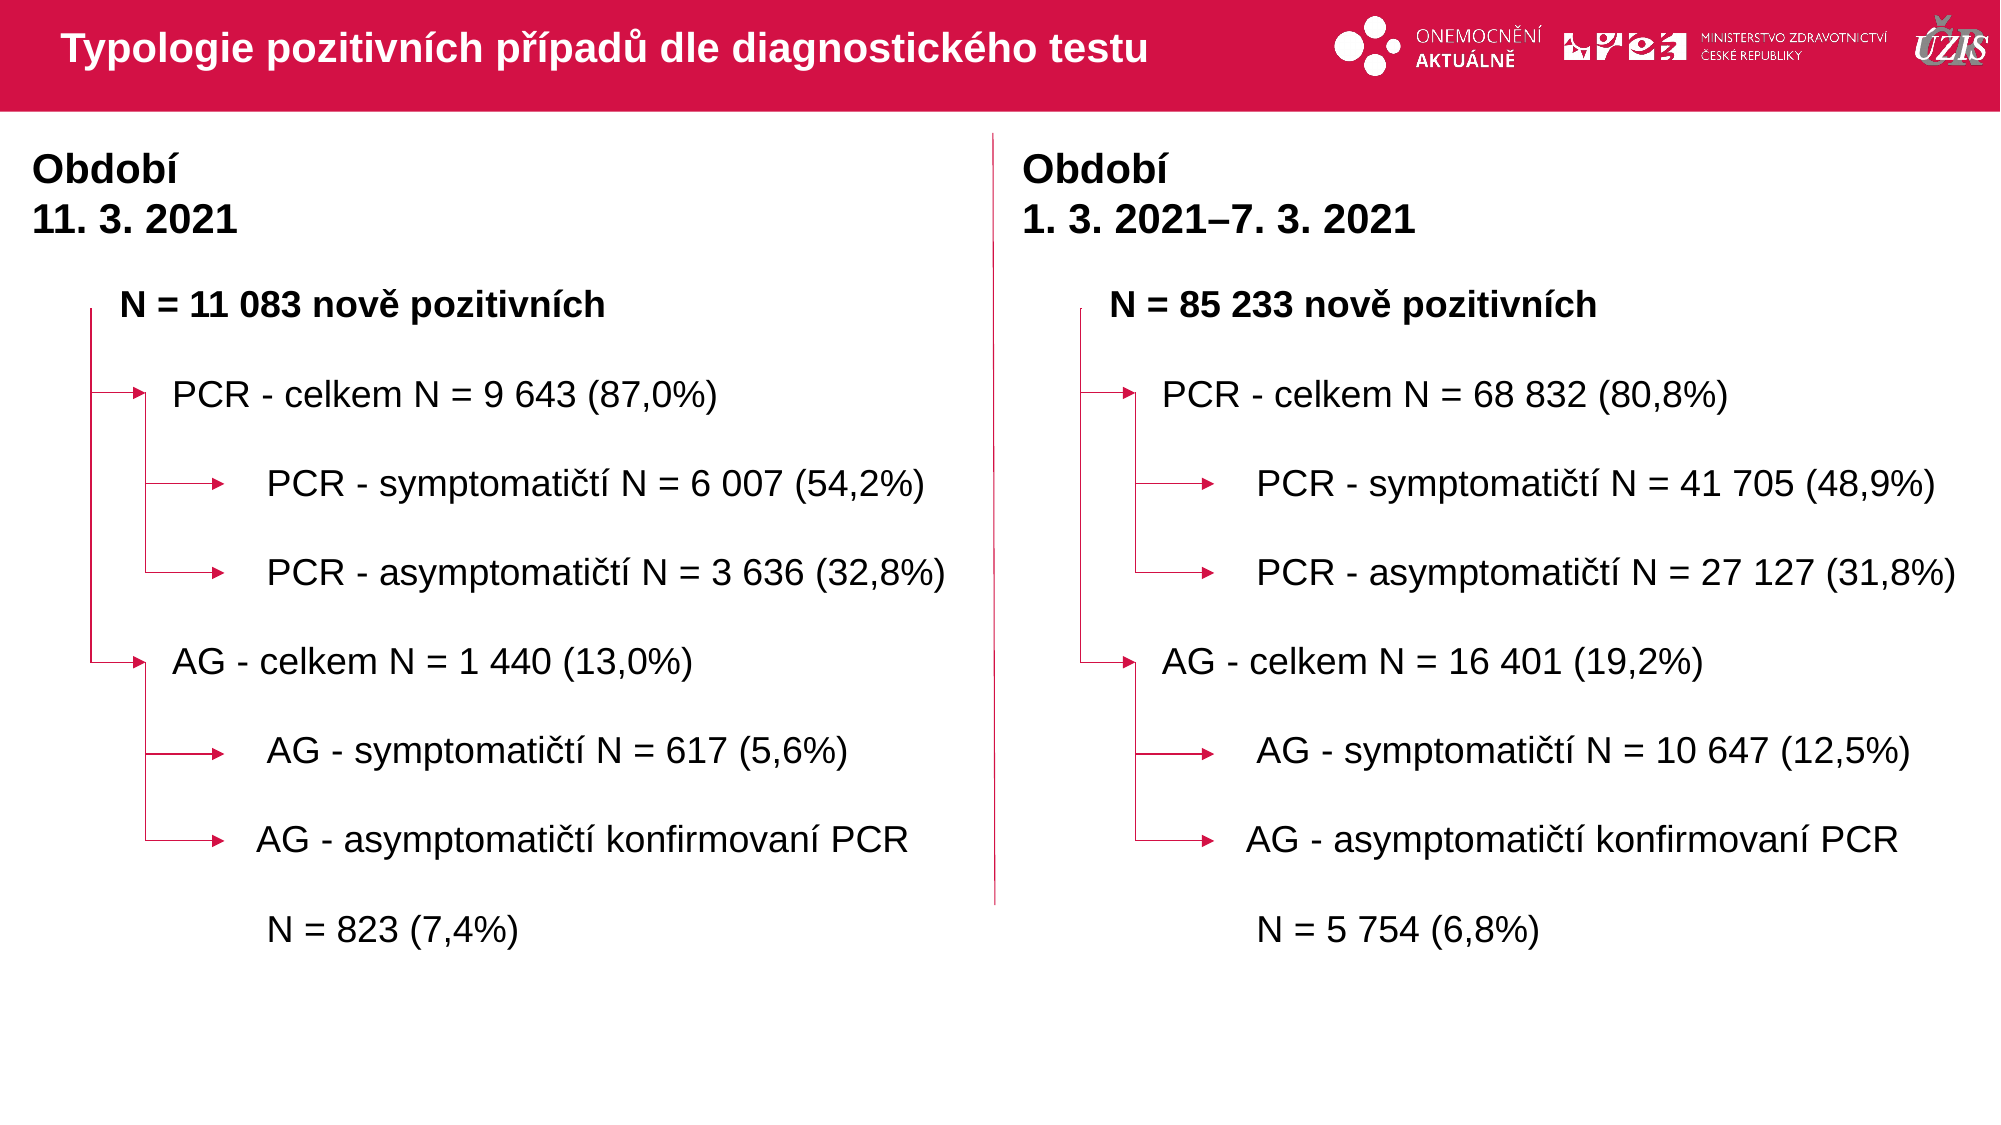

# Typologie pozitivních případů dle diagnostického testu
Období
11. 3. 2021
Období
1. 3. 2021–7. 3. 2021
| N = 11 083 nově pozitivních |
| --- |
| PCR - celkem N = 9 643 (87,0%) |
| PCR - symptomatičtí N = 6 007 (54,2%) |
| PCR - asymptomatičtí N = 3 636 (32,8%) |
| AG - celkem N = 1 440 (13,0%) |
| AG - symptomatičtí N = 617 (5,6%) |
| AG - asymptomatičtí konfirmovaní PCR |
| N = 823 (7,4%) |
| N = 85 233 nově pozitivních |
| --- |
| PCR - celkem N = 68 832 (80,8%) |
| PCR - symptomatičtí N = 41 705 (48,9%) |
| PCR - asymptomatičtí N = 27 127 (31,8%) |
| AG - celkem N = 16 401 (19,2%) |
| AG - symptomatičtí N = 10 647 (12,5%) |
| AG - asymptomatičtí konfirmovaní PCR |
| N = 5 754 (6,8%) |